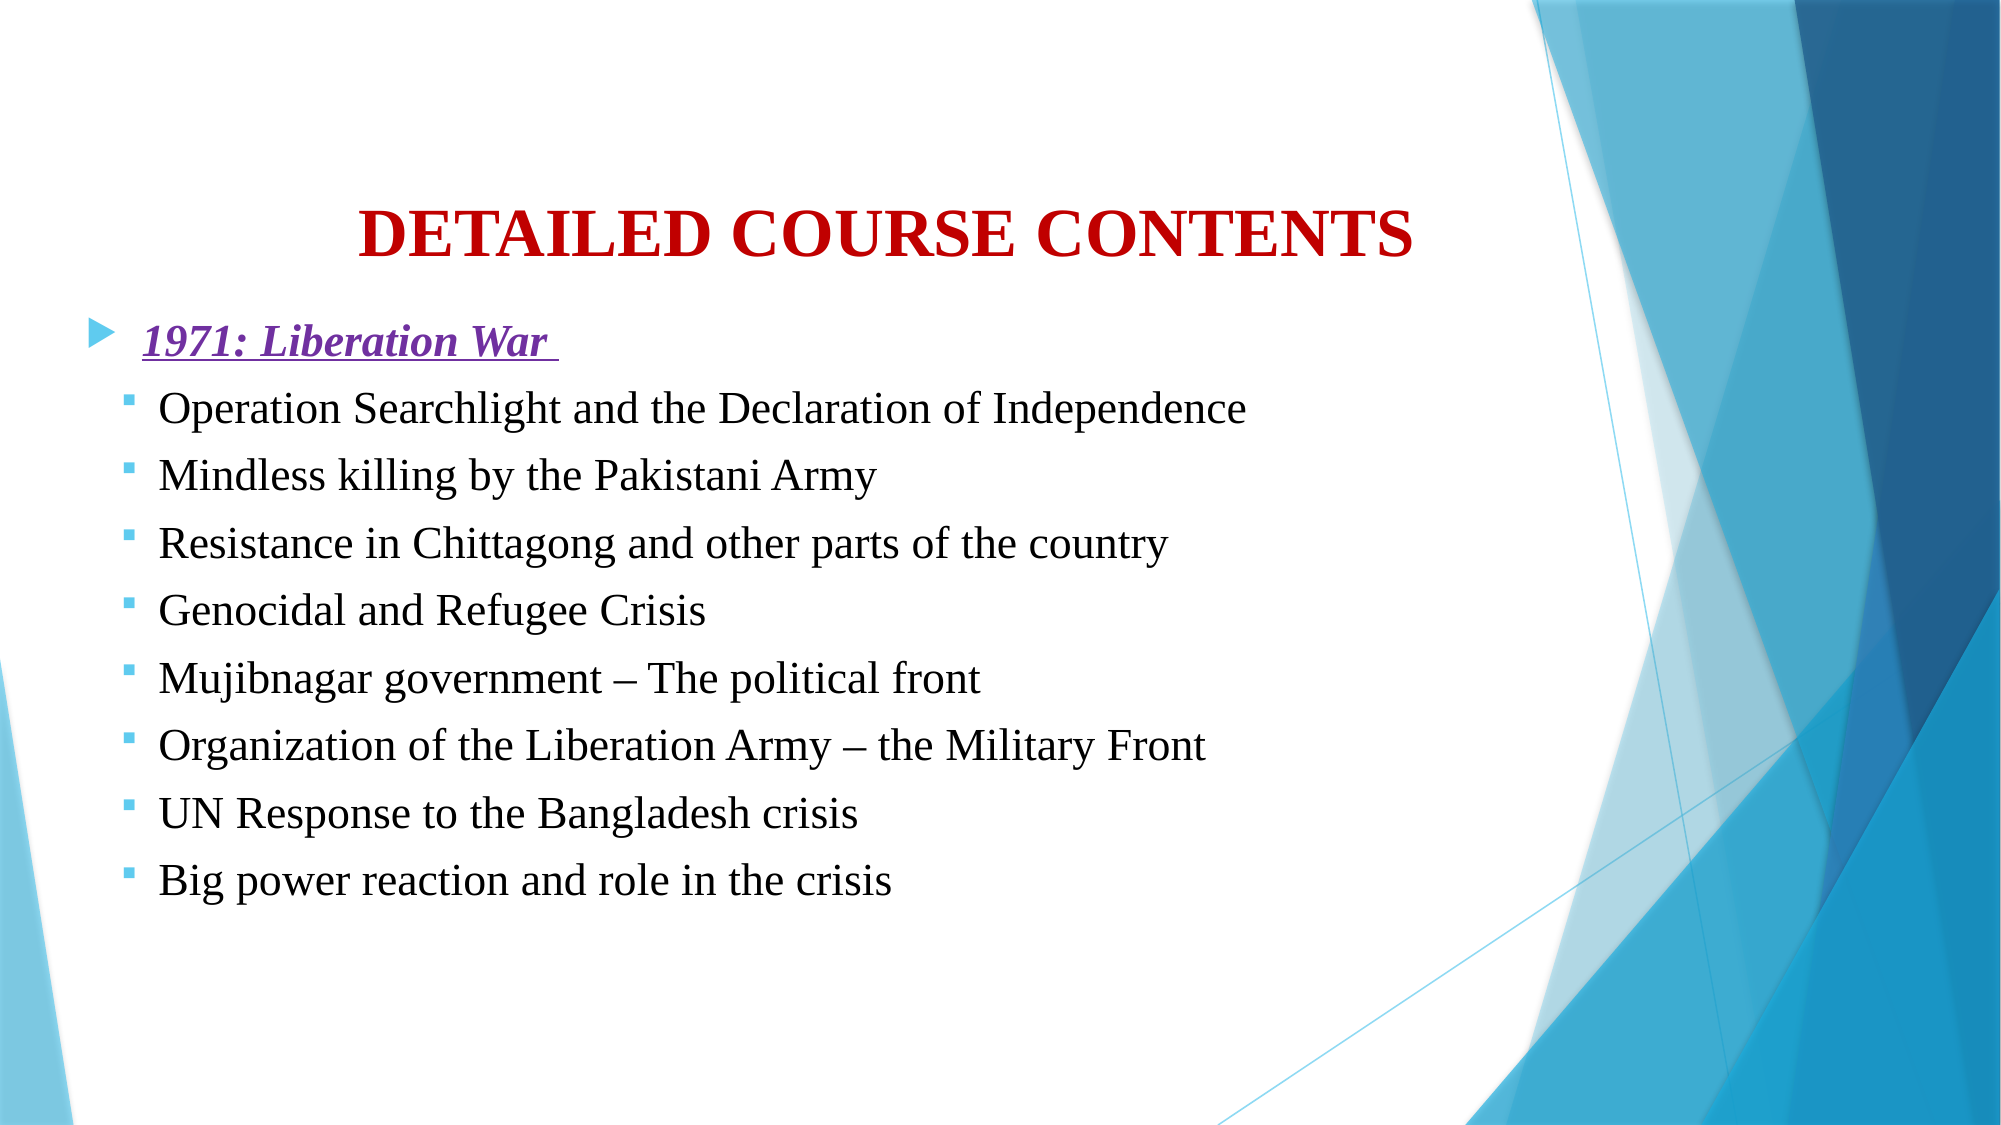

# DETAILED COURSE CONTENTS
1971: Liberation War
Operation Searchlight and the Declaration of Independence
Mindless killing by the Pakistani Army
Resistance in Chittagong and other parts of the country
Genocidal and Refugee Crisis
Mujibnagar government – The political front
Organization of the Liberation Army – the Military Front
UN Response to the Bangladesh crisis
Big power reaction and role in the crisis